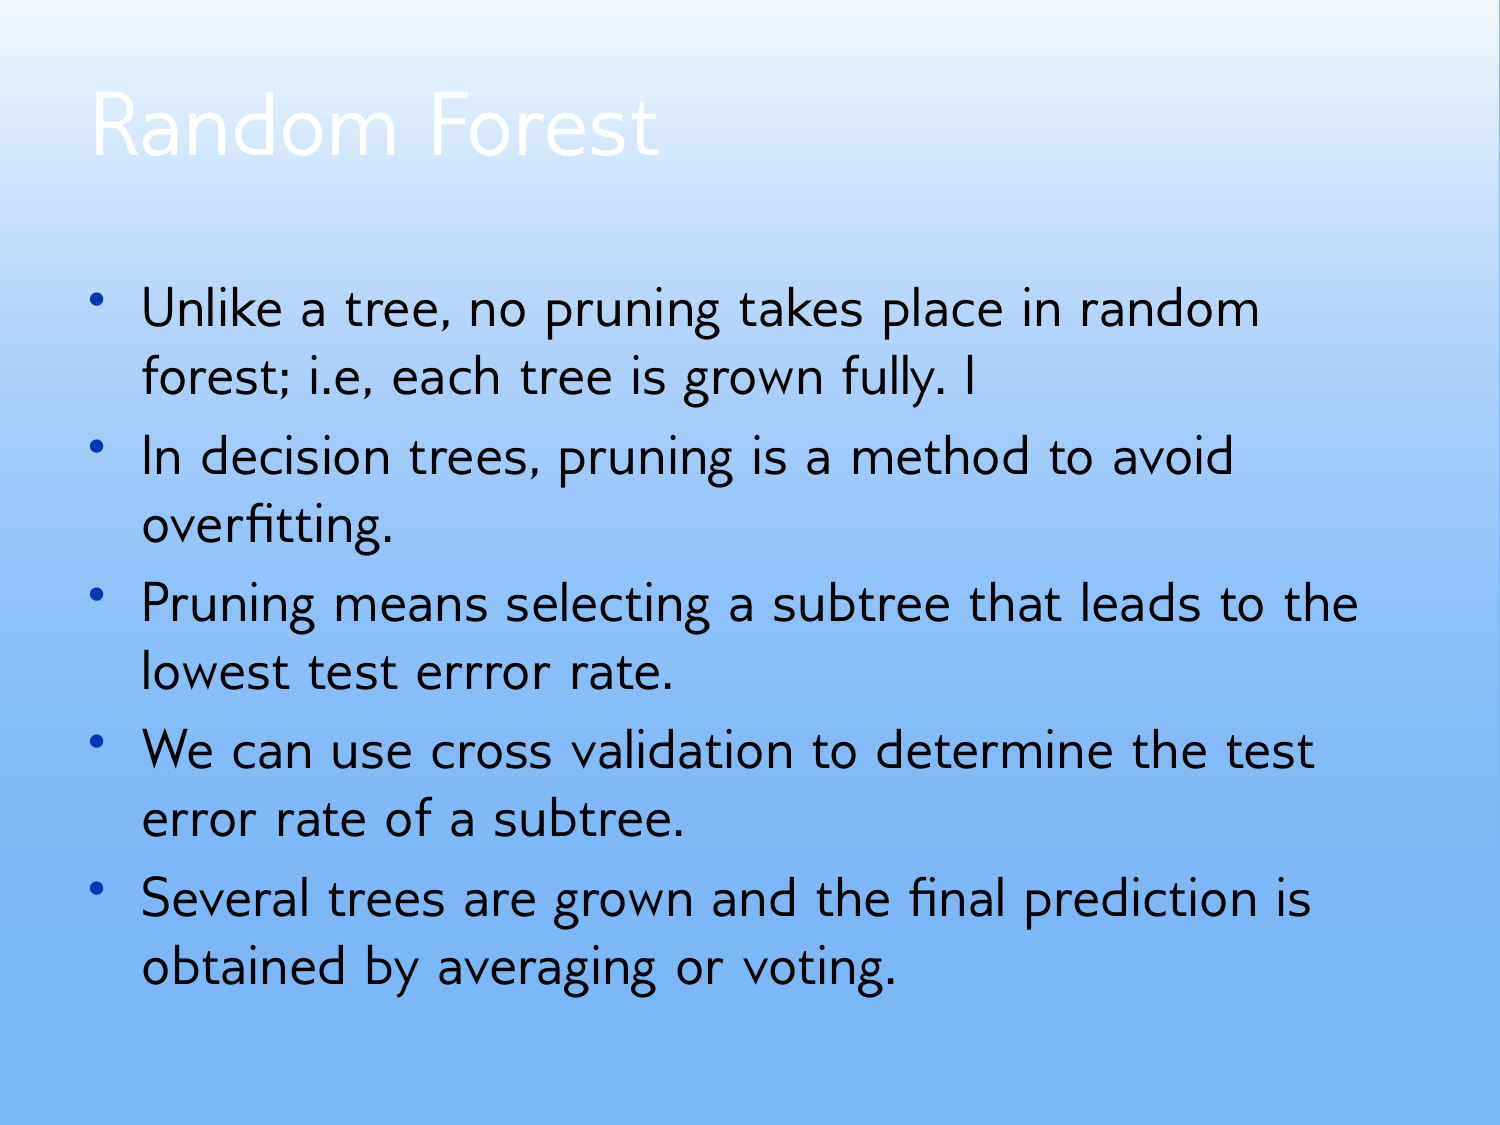

# Random Forest
Unlike a tree, no pruning takes place in random forest; i.e, each tree is grown fully. I
In decision trees, pruning is a method to avoid overfitting.
Pruning means selecting a subtree that leads to the lowest test errror rate.
We can use cross validation to determine the test error rate of a subtree.
Several trees are grown and the final prediction is obtained by averaging or voting.